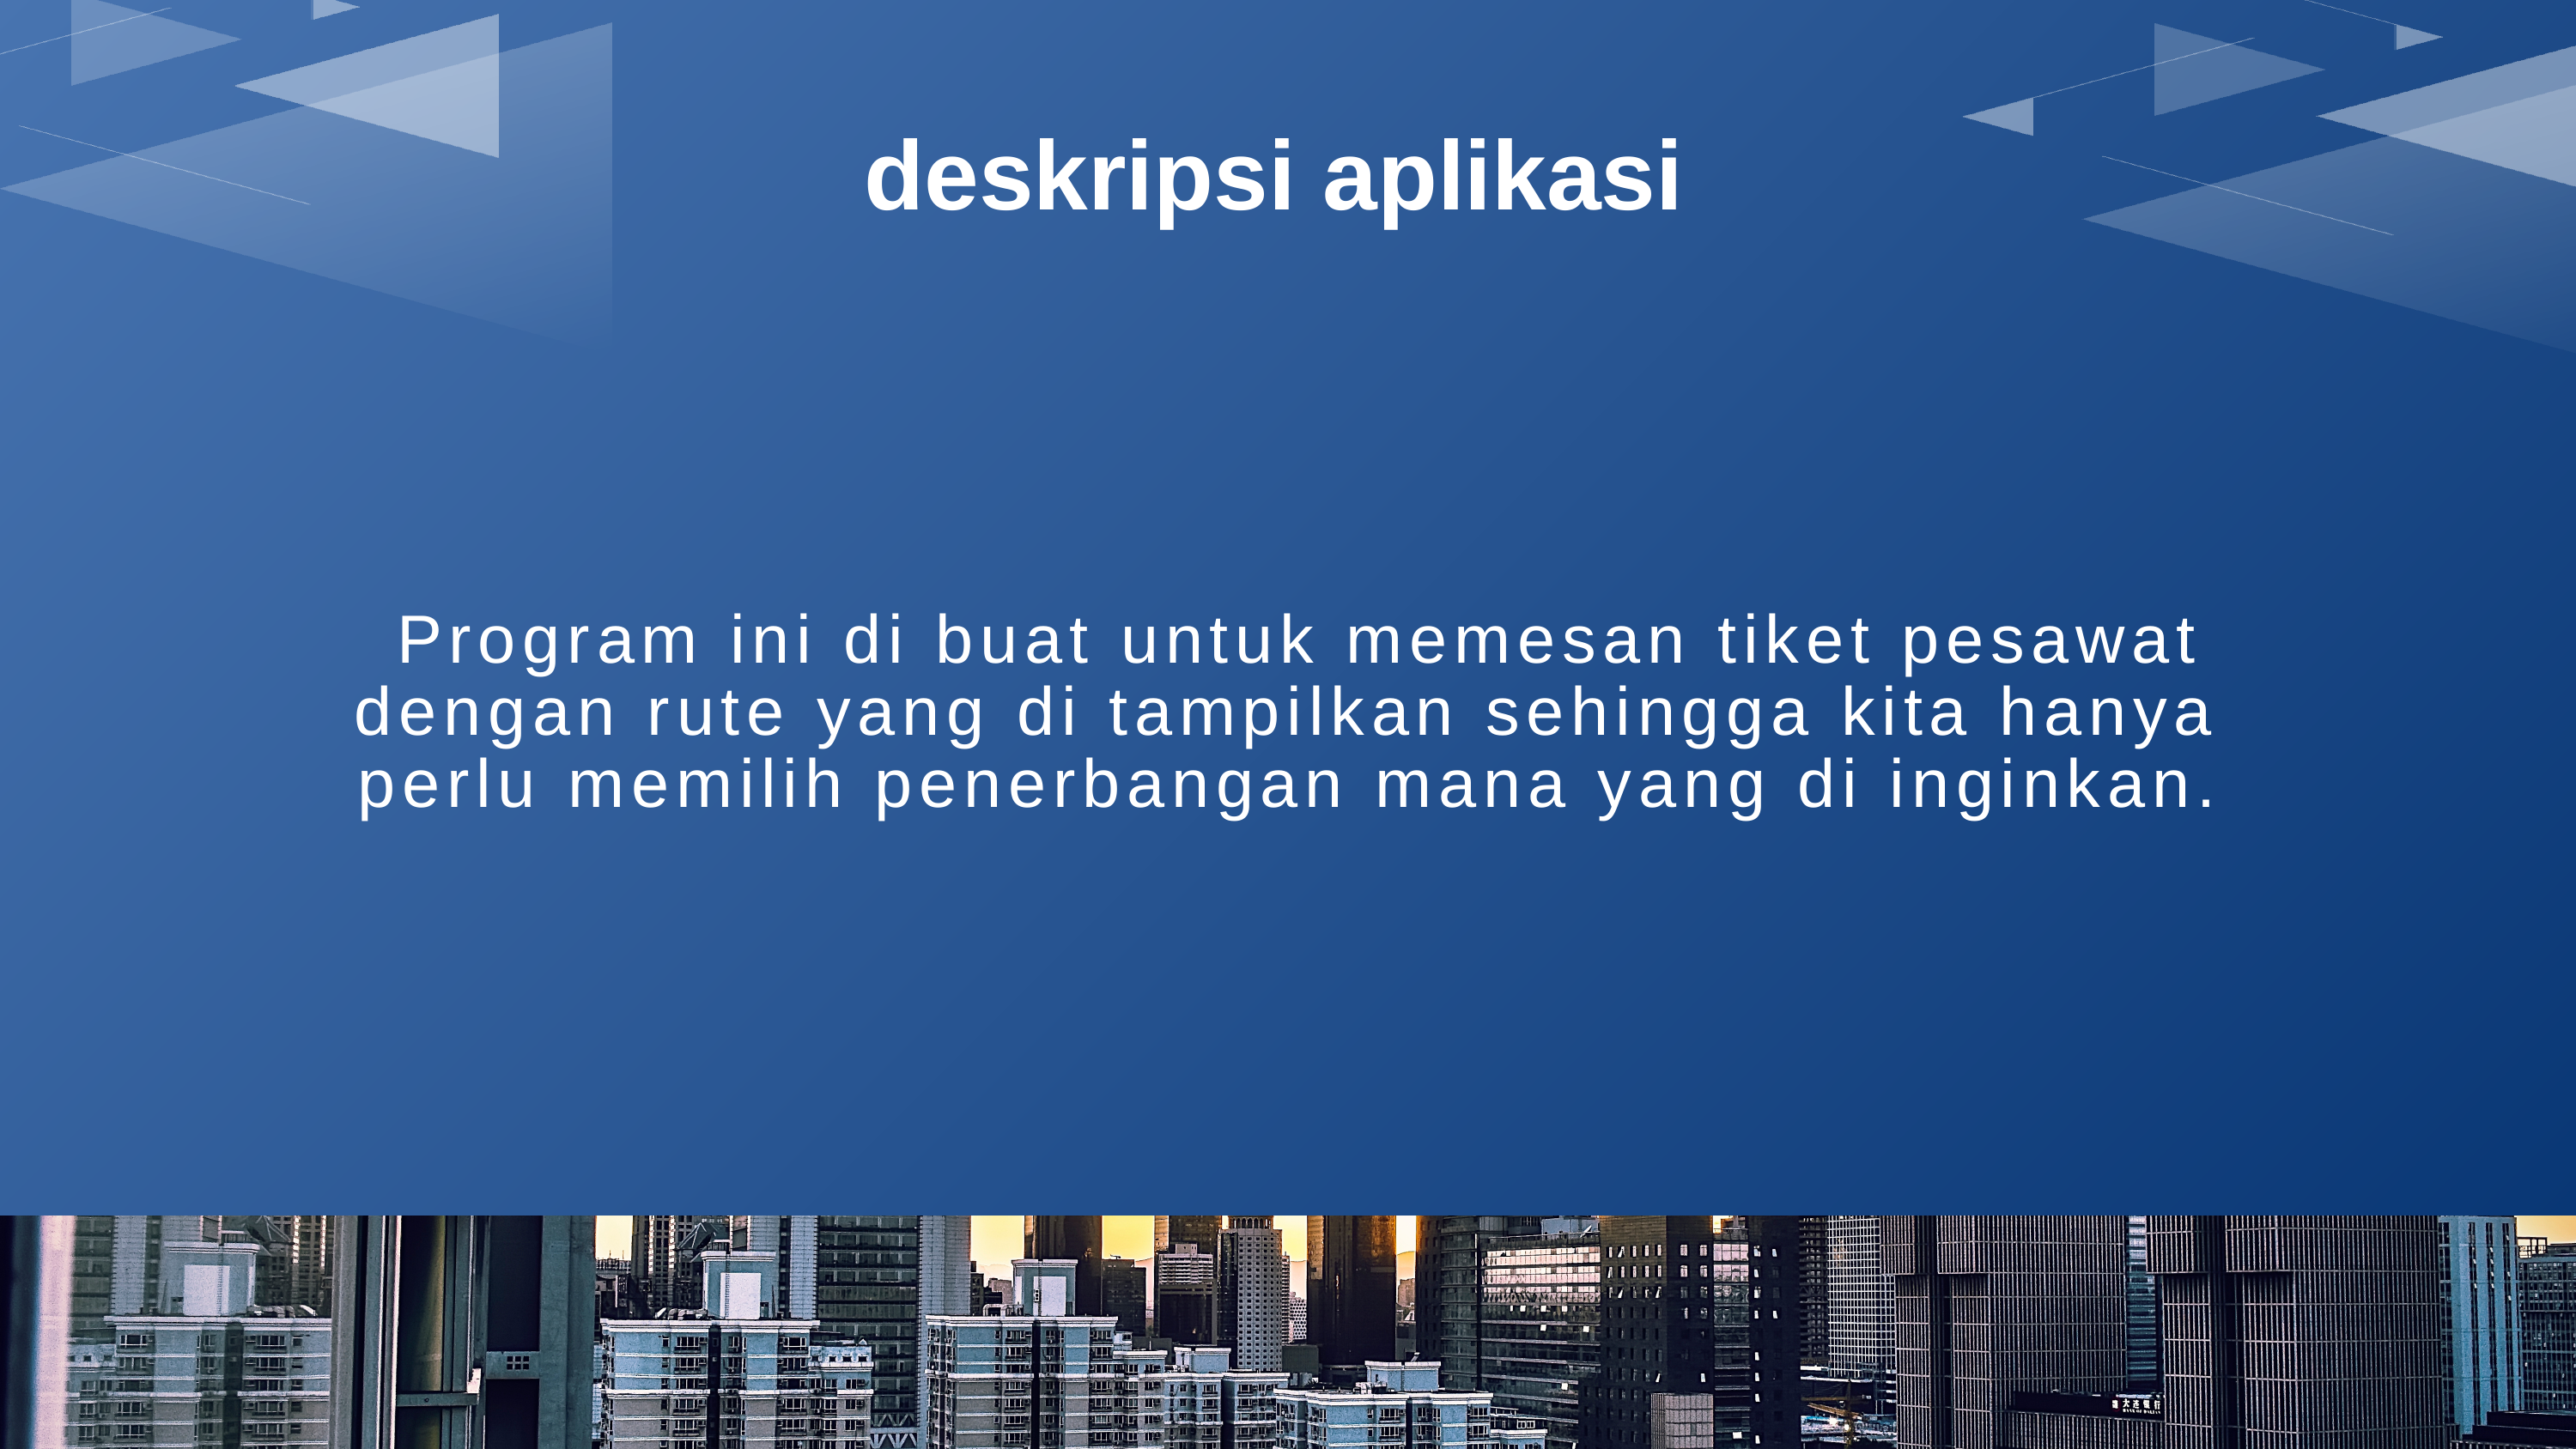

deskripsi aplikasi
 Program ini di buat untuk memesan tiket pesawat dengan rute yang di tampilkan sehingga kita hanya perlu memilih penerbangan mana yang di inginkan.